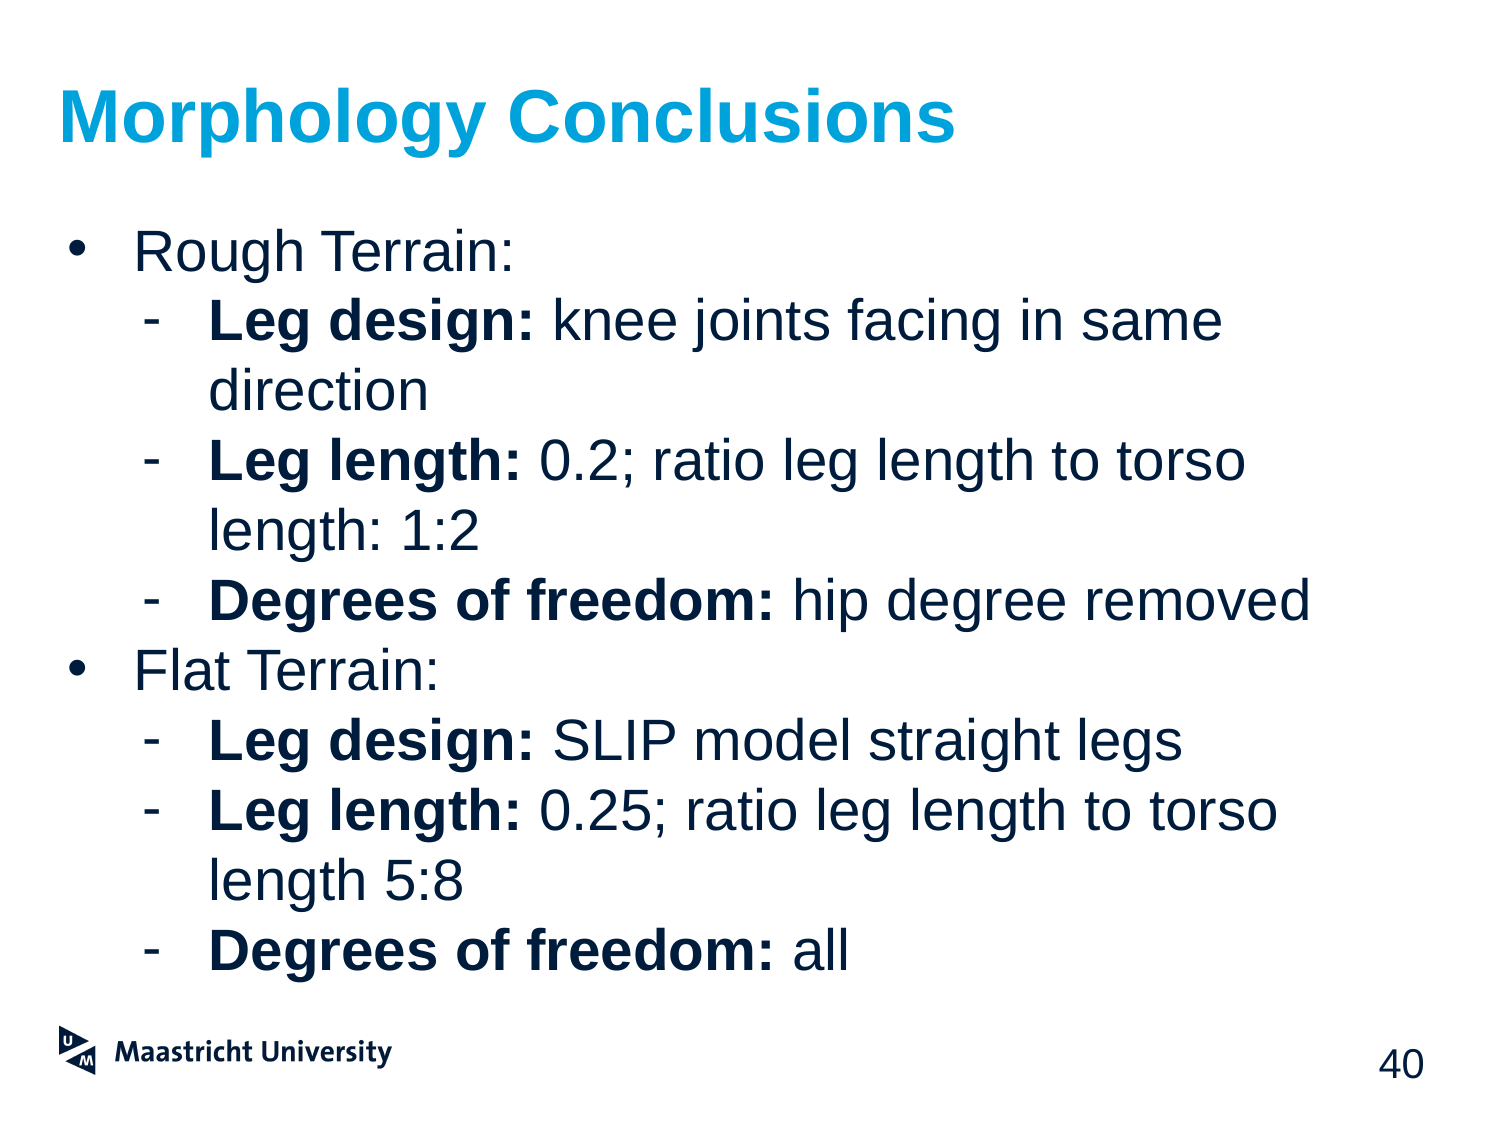

# Morphology Conclusions
Rough Terrain:
Leg design: knee joints facing in same direction
Leg length: 0.2; ratio leg length to torso length: 1:2
Degrees of freedom: hip degree removed
Flat Terrain:
Leg design: SLIP model straight legs
Leg length: 0.25; ratio leg length to torso length 5:8
Degrees of freedom: all

40